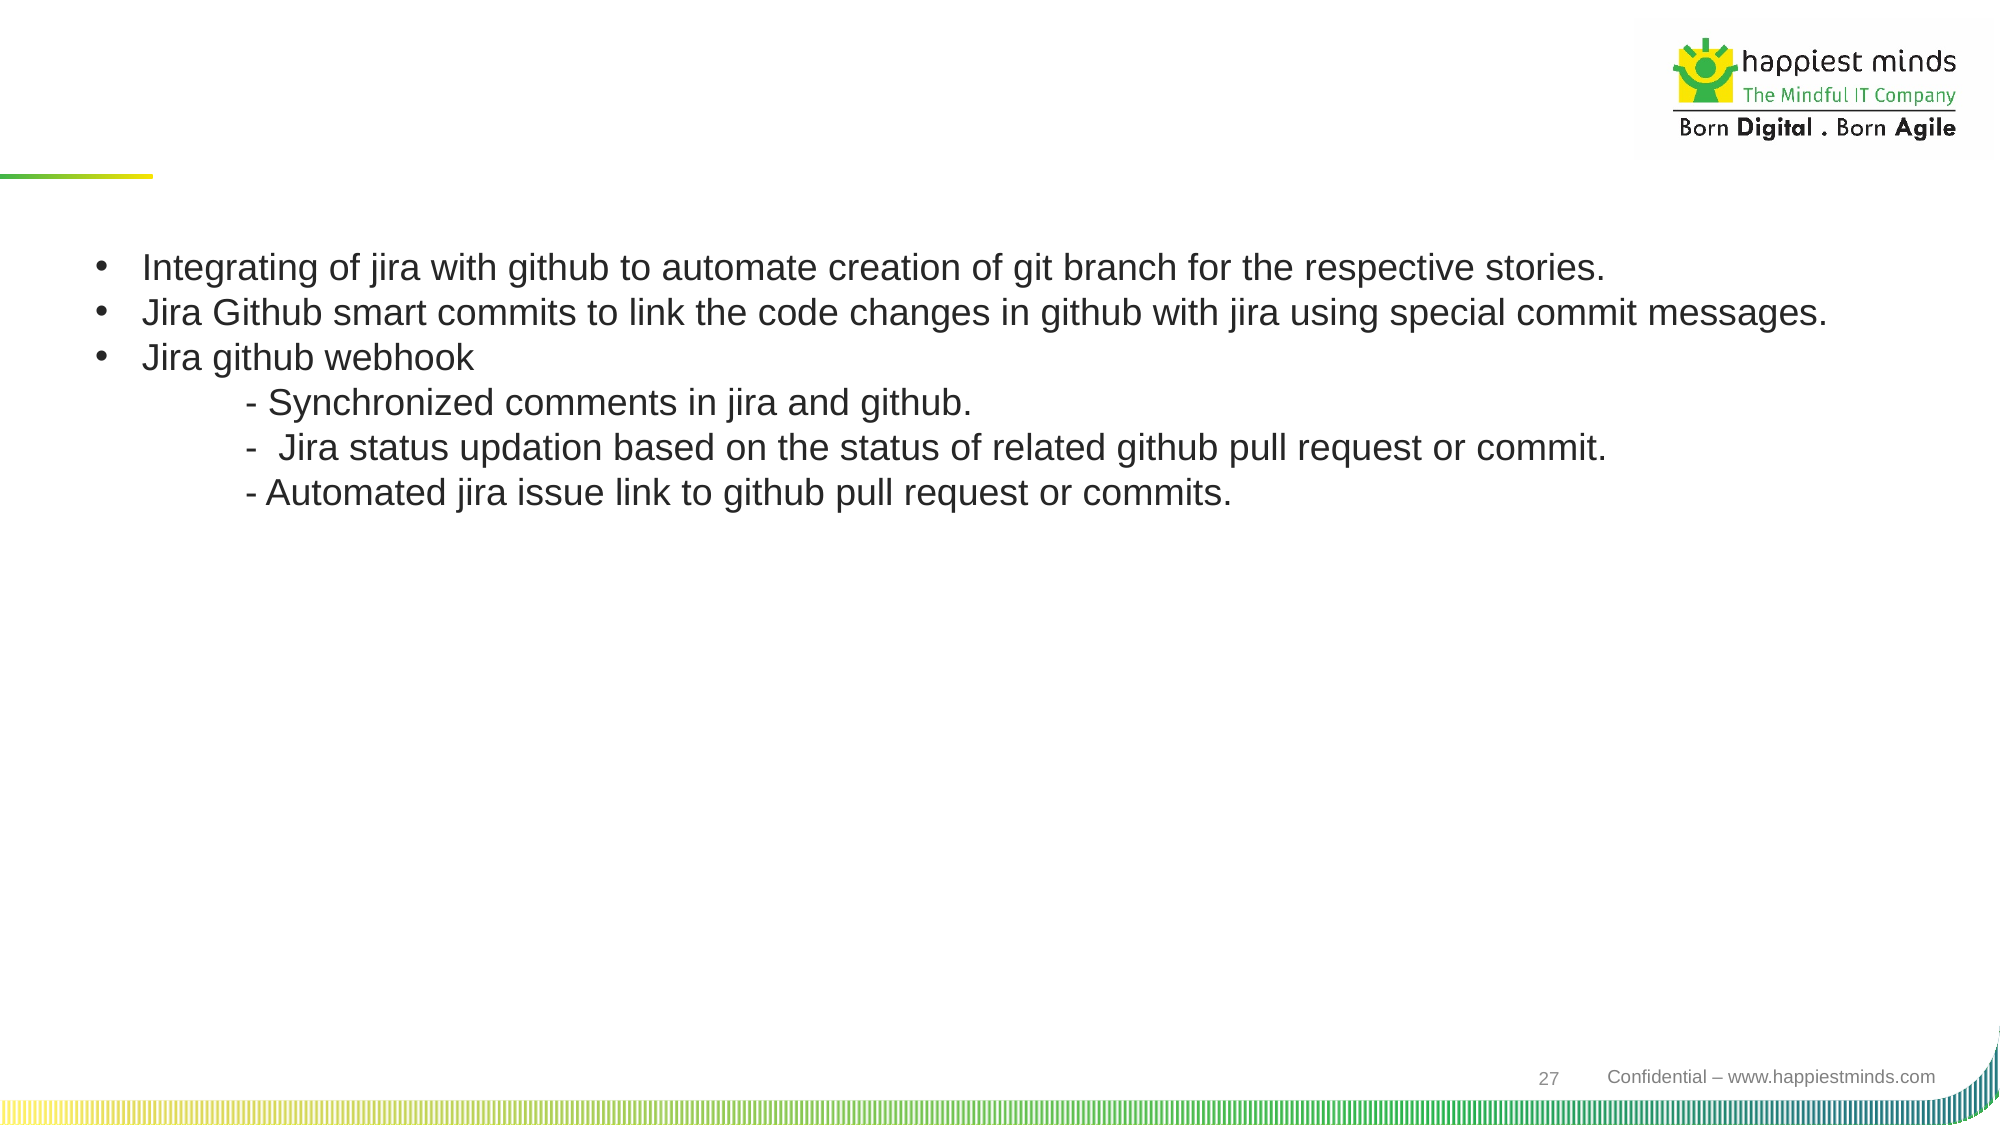

Integrating of jira with github to automate creation of git branch for the respective stories.
Jira Github smart commits to link the code changes in github with jira using special commit messages.
Jira github webhook
	- Synchronized comments in jira and github.
	-  Jira status updation based on the status of related github pull request or commit.
	- Automated jira issue link to github pull request or commits.
27